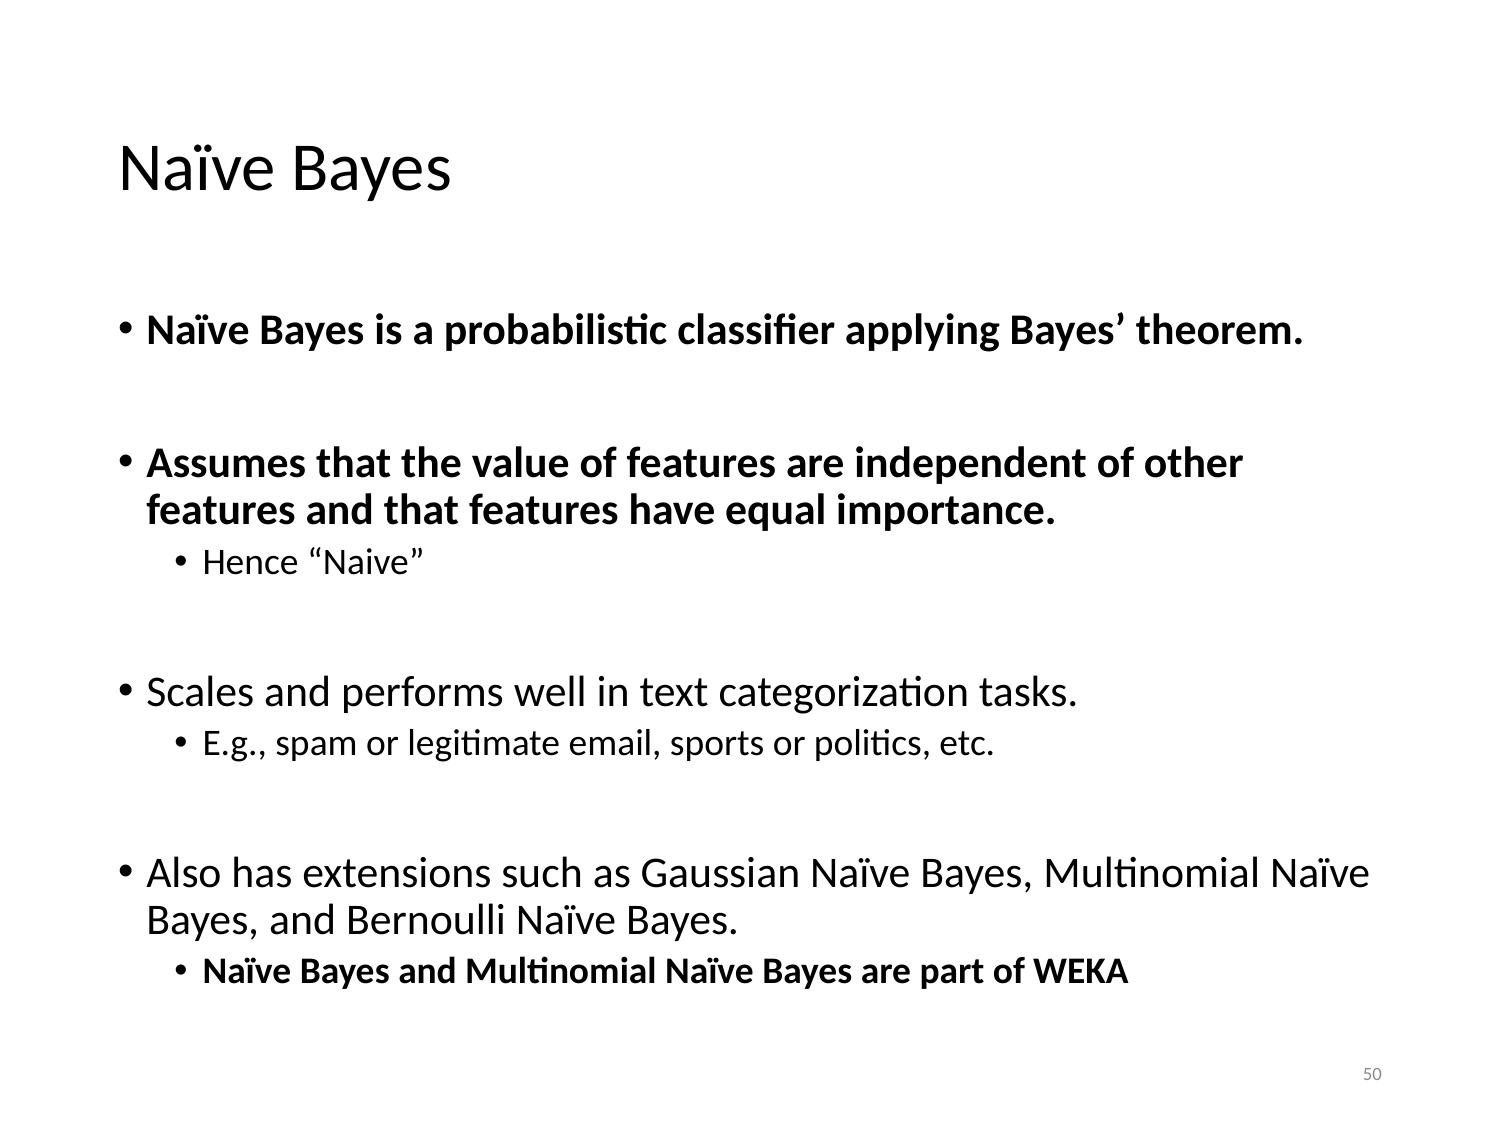

# Naïve Bayes
Naïve Bayes is a probabilistic classifier applying Bayes’ theorem.

Assumes that the value of features are independent of other features and that features have equal importance.
Hence “Naive”

Scales and performs well in text categorization tasks.
E.g., spam or legitimate email, sports or politics, etc.

Also has extensions such as Gaussian Naïve Bayes, Multinomial Naïve Bayes, and Bernoulli Naïve Bayes.
Naïve Bayes and Multinomial Naïve Bayes are part of WEKA

50